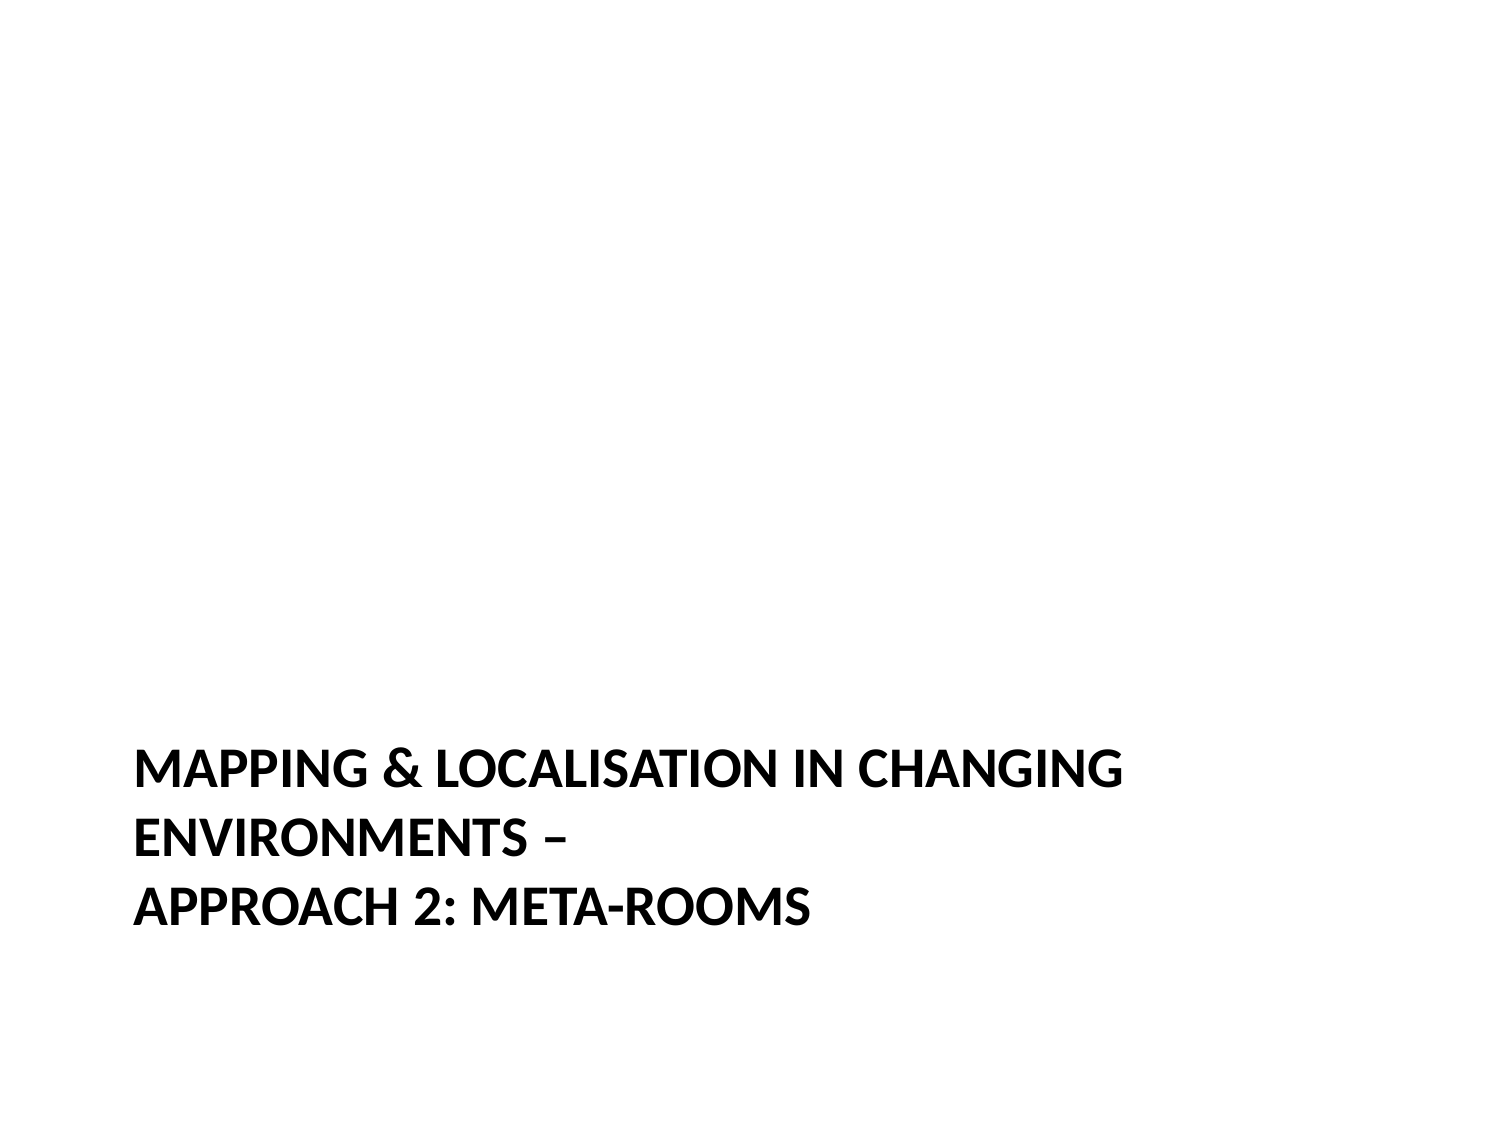

# Mapping & Localisation in CHANGING Environments – Approach 2: META-ROOMS